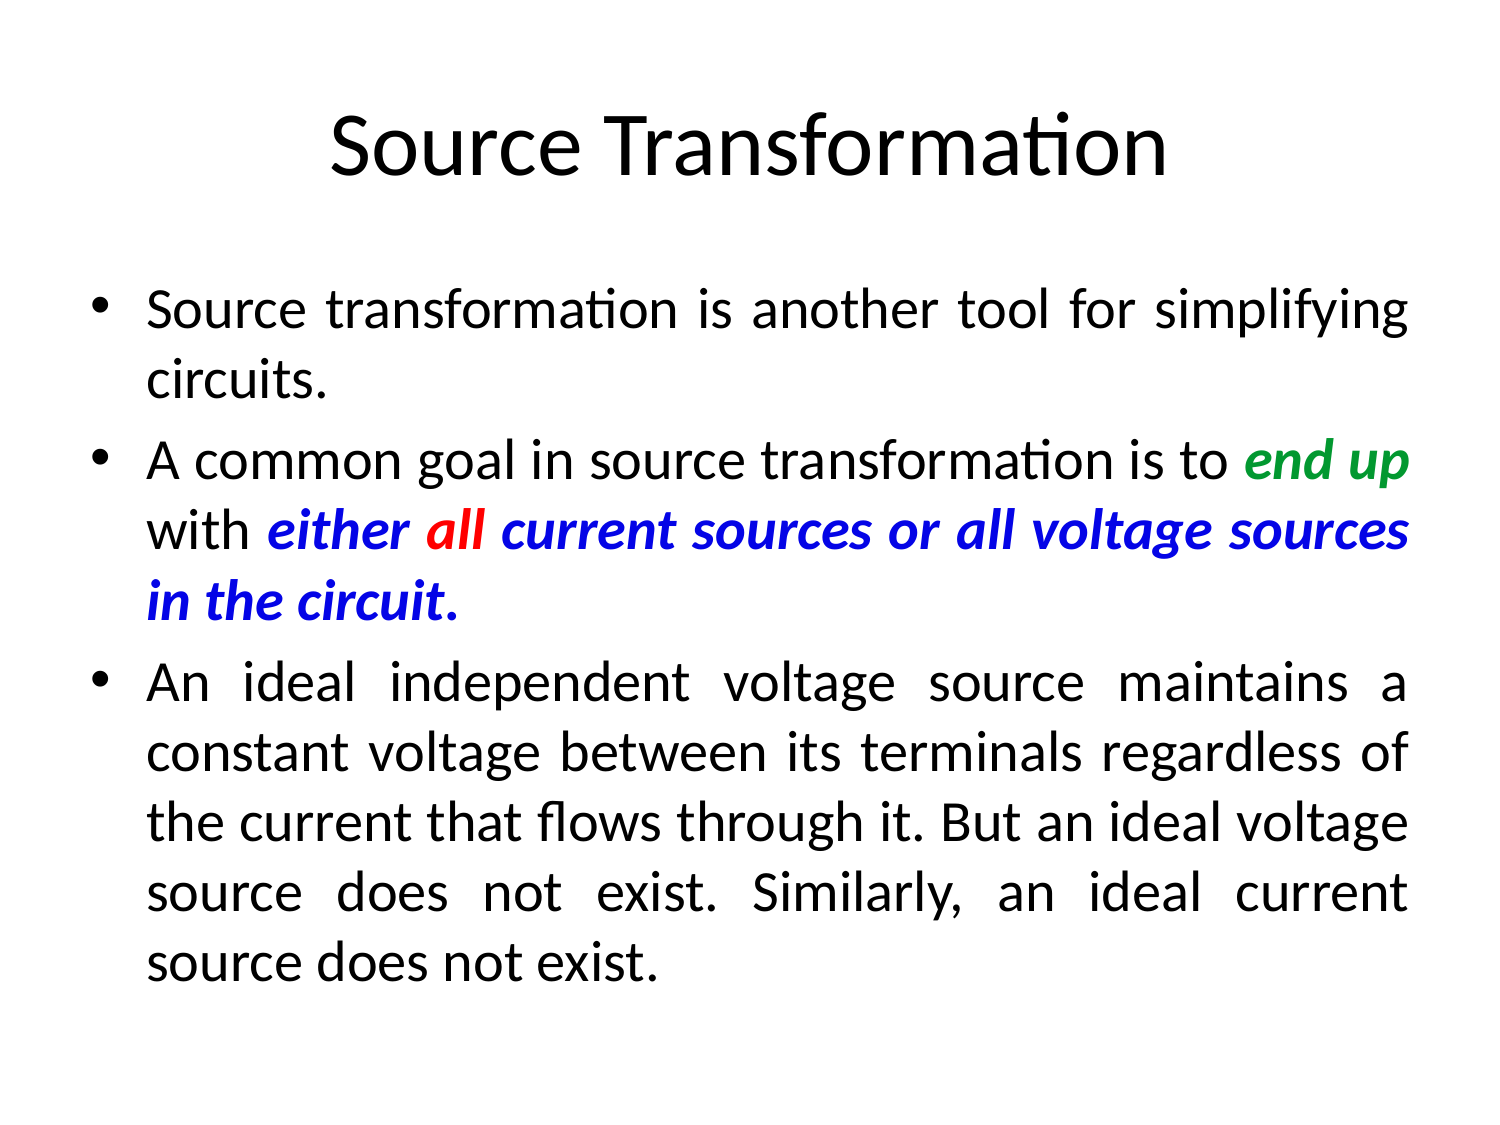

# Source Transformation
Source transformation is another tool for simplifying circuits.
A common goal in source transformation is to end up with either all current sources or all voltage sources in the circuit.
An ideal independent voltage source maintains a constant voltage between its terminals regardless of the current that flows through it. But an ideal voltage source does not exist. Similarly, an ideal current source does not exist.